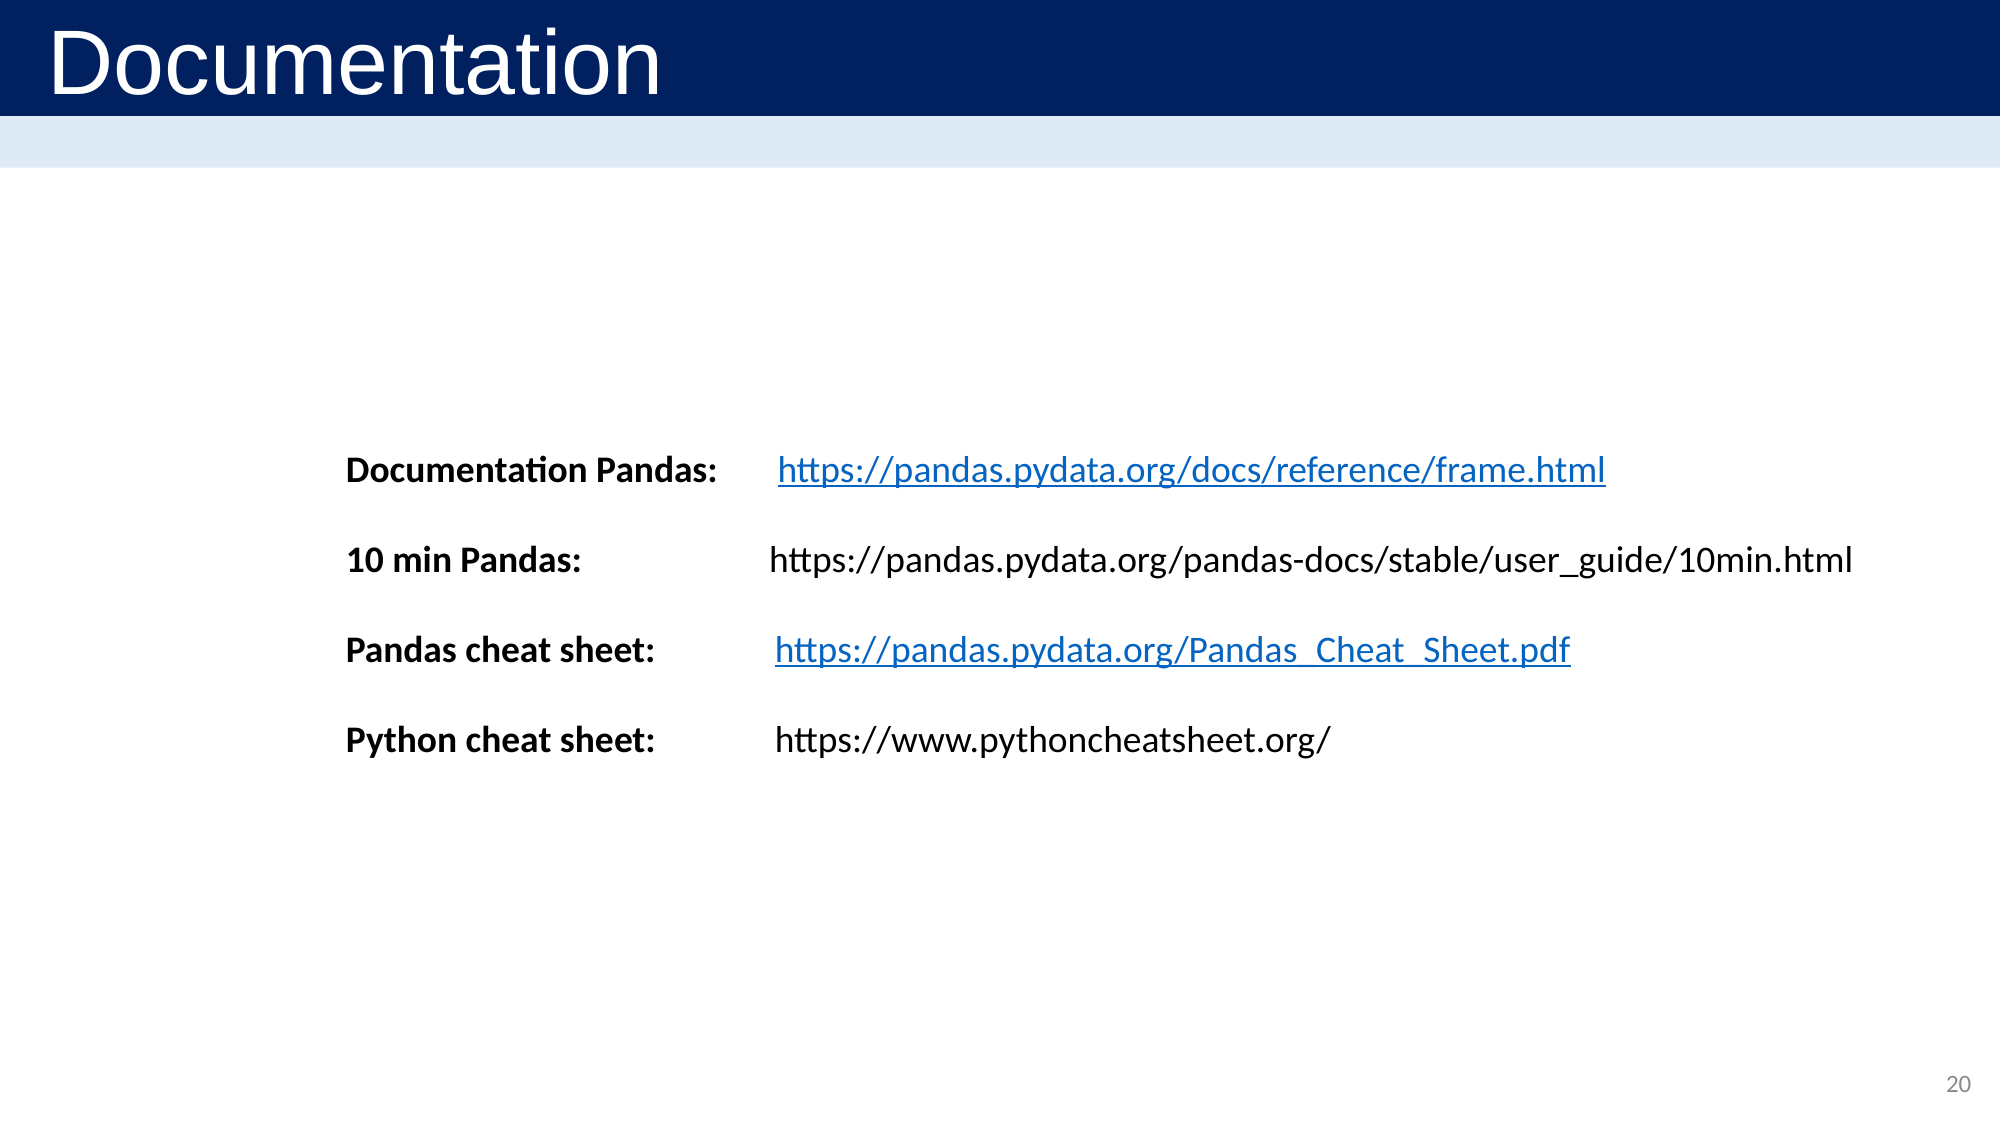

Documentation

Documentation Pandas:       https://pandas.pydata.org/docs/reference/frame.html

10 min Pandas:                      https://pandas.pydata.org/pandas-docs/stable/user_guide/10min.html

Pandas cheat sheet:              https://pandas.pydata.org/Pandas_Cheat_Sheet.pdf

Python cheat sheet:              https://www.pythoncheatsheet.org/
20